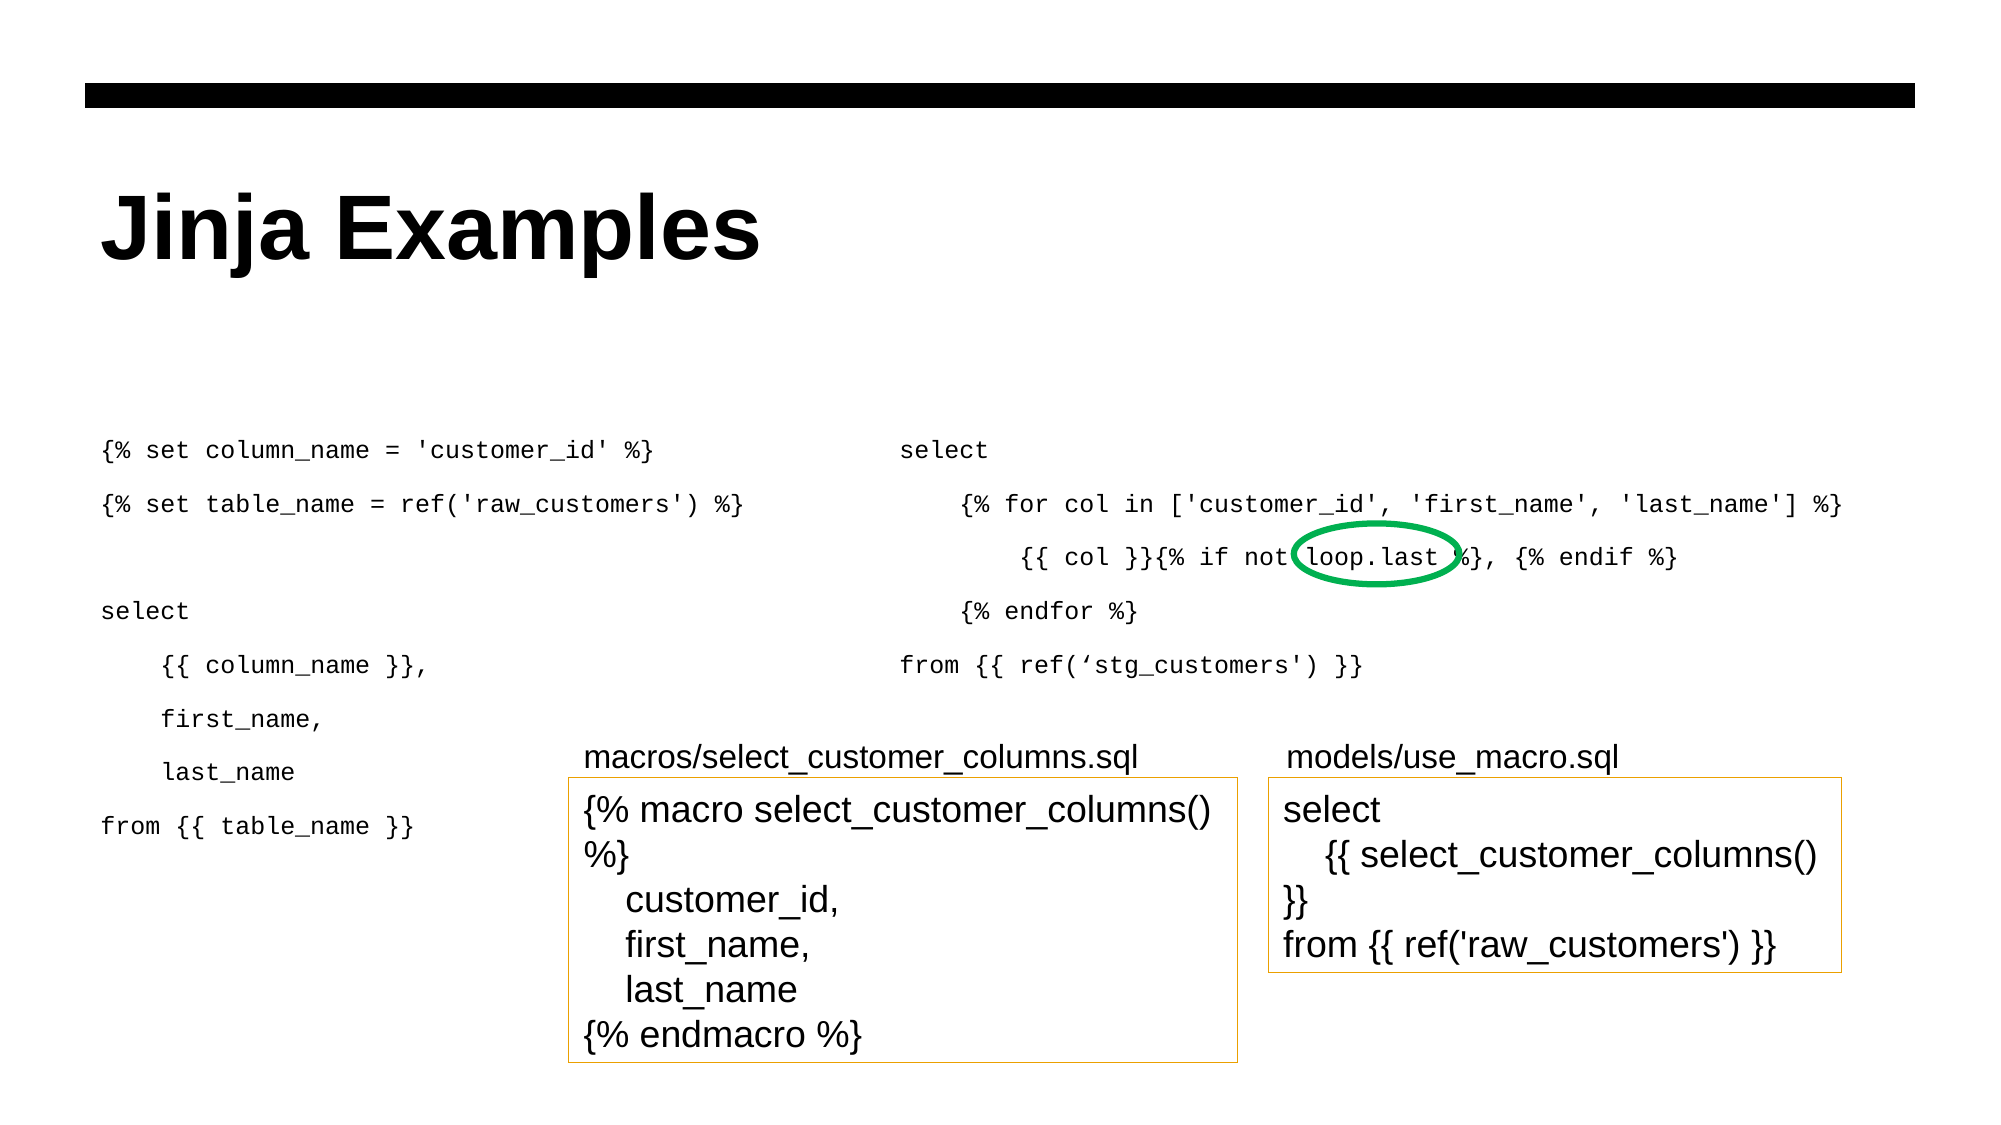

# Jinja Examples
{% set column_name = 'customer_id' %}
{% set table_name = ref('raw_customers') %}

select
    {{ column_name }},
    first_name,
    last_name
from {{ table_name }}
select
    {% for col in ['customer_id', 'first_name', 'last_name'] %}
        {{ col }}{% if not loop.last %}, {% endif %}
    {% endfor %}
from {{ ref(‘stg_customers') }}

macros/select_customer_columns.sql
models/use_macro.sql
{% macro select_customer_columns() %}
    customer_id,
    first_name,
    last_name
{% endmacro %}
select
    {{ select_customer_columns() }}
from {{ ref('raw_customers') }}